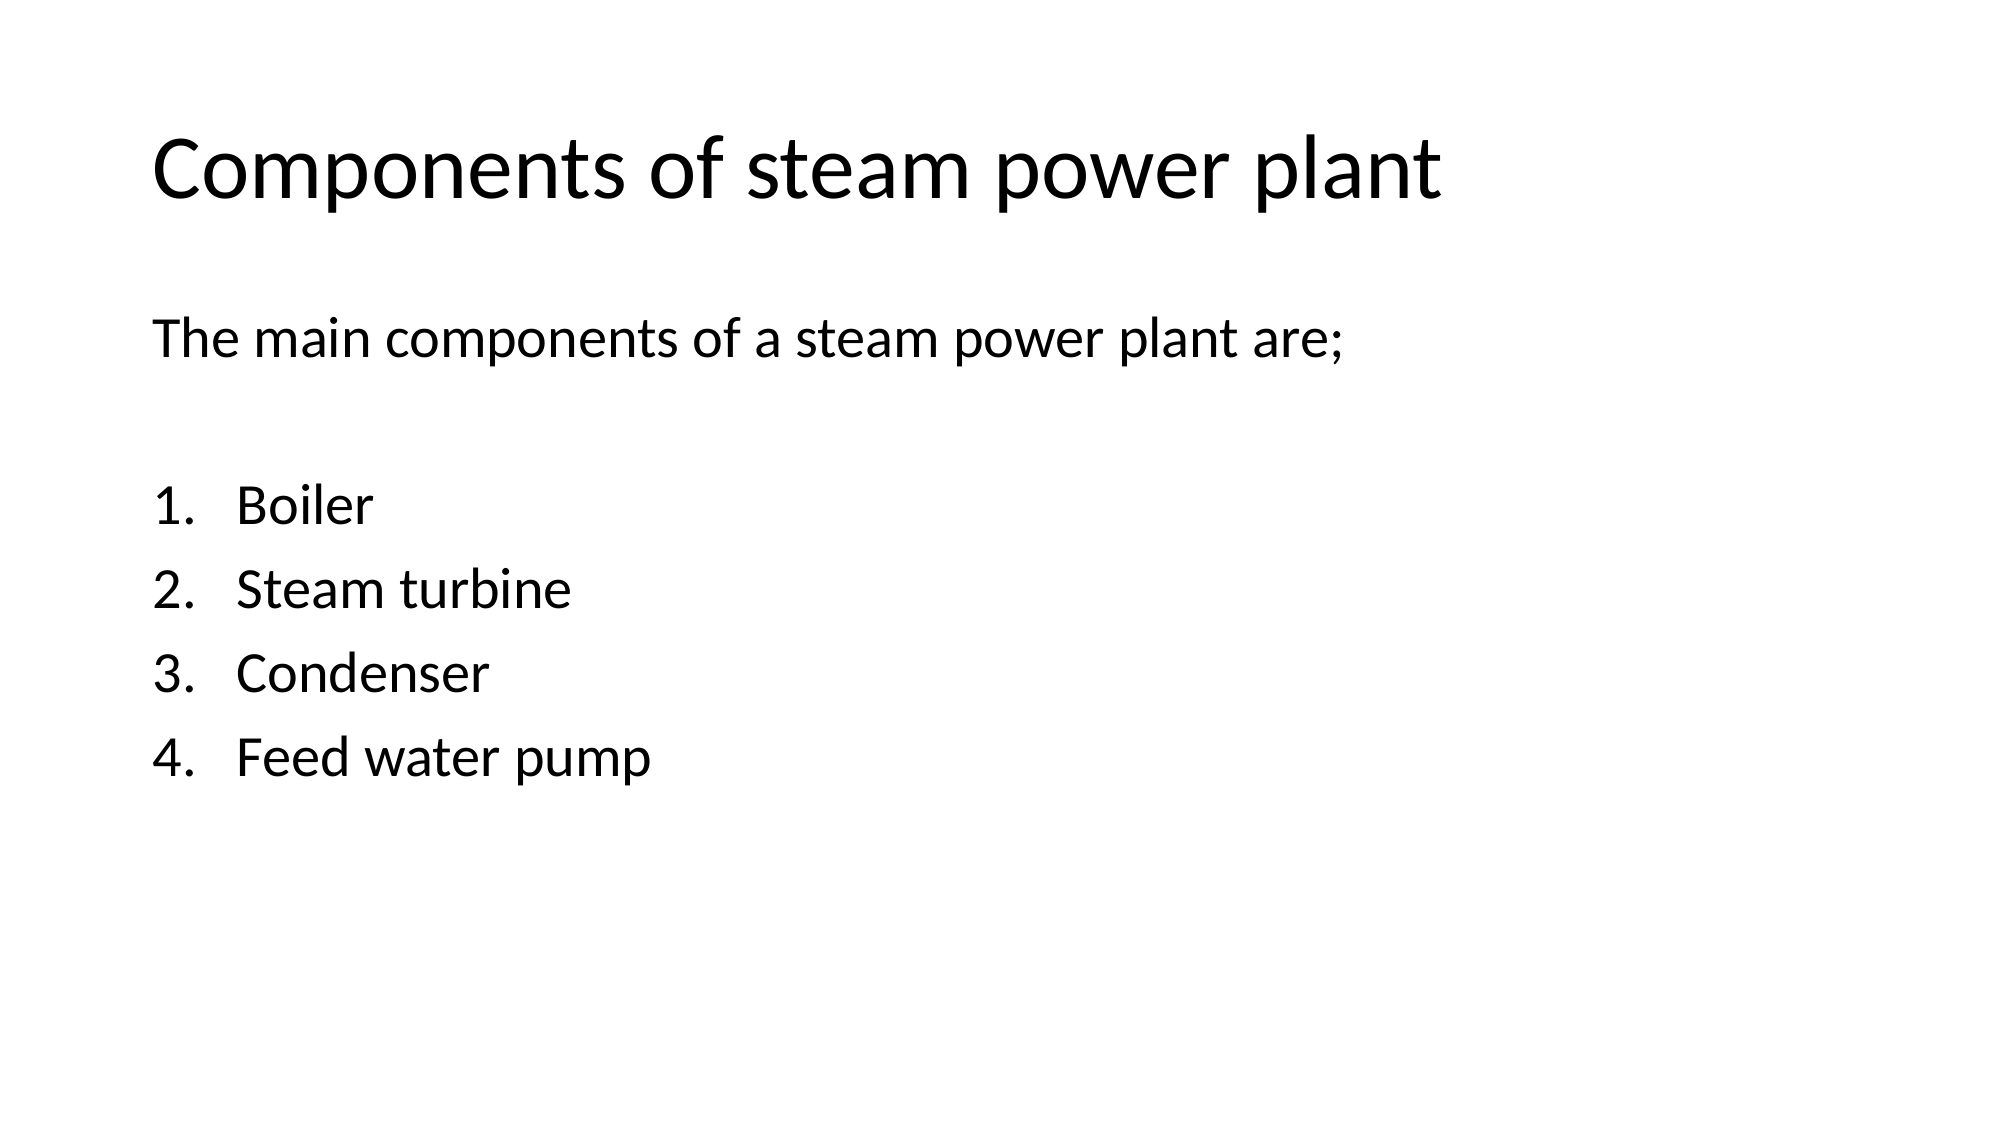

# Components of steam power plant
The main components of a steam power plant are;

Boiler
Steam turbine
Condenser
Feed water pump